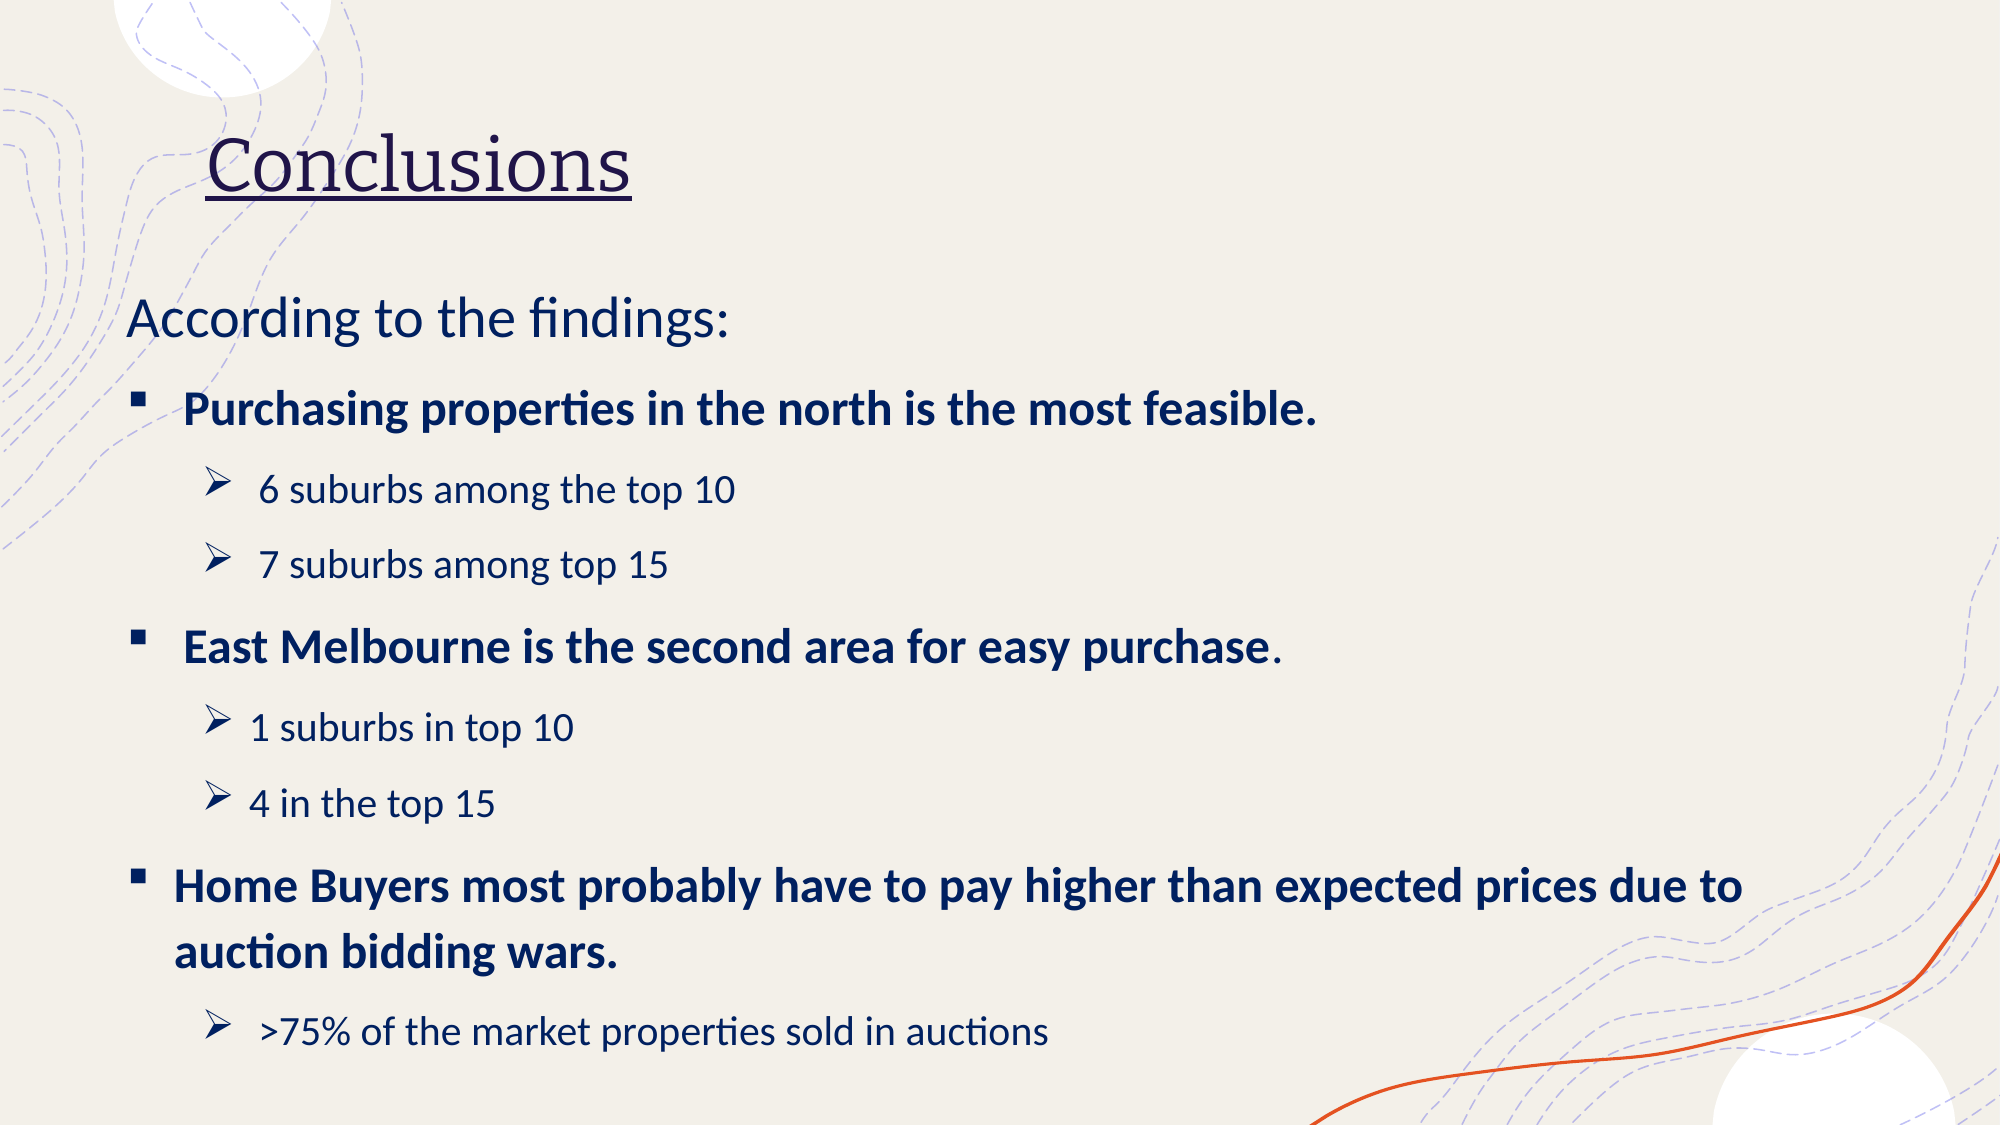

# Conclusions
According to the findings:
Purchasing properties in the north is the most feasible.
6 suburbs among the top 10
7 suburbs among top 15
East Melbourne is the second area for easy purchase.
1 suburbs in top 10
4 in the top 15
Home Buyers most probably have to pay higher than expected prices due to auction bidding wars.
>75% of the market properties sold in auctions